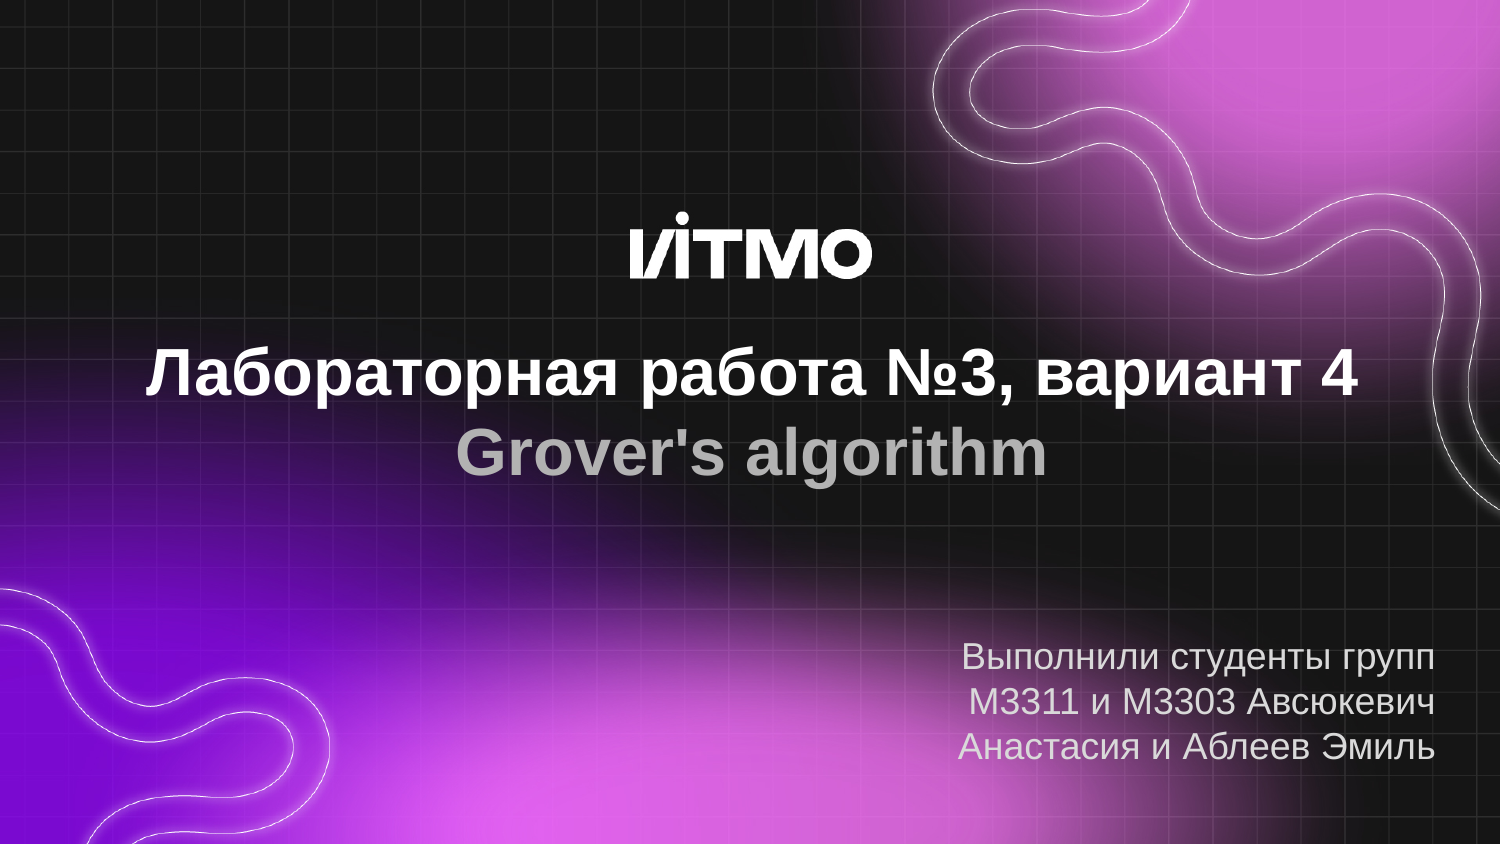

# Лабораторная работа №3, вариант 4 Grover's algorithm
Выполнили студенты групп М3311 и М3303 Авсюкевич Анастасия и Аблеев Эмиль